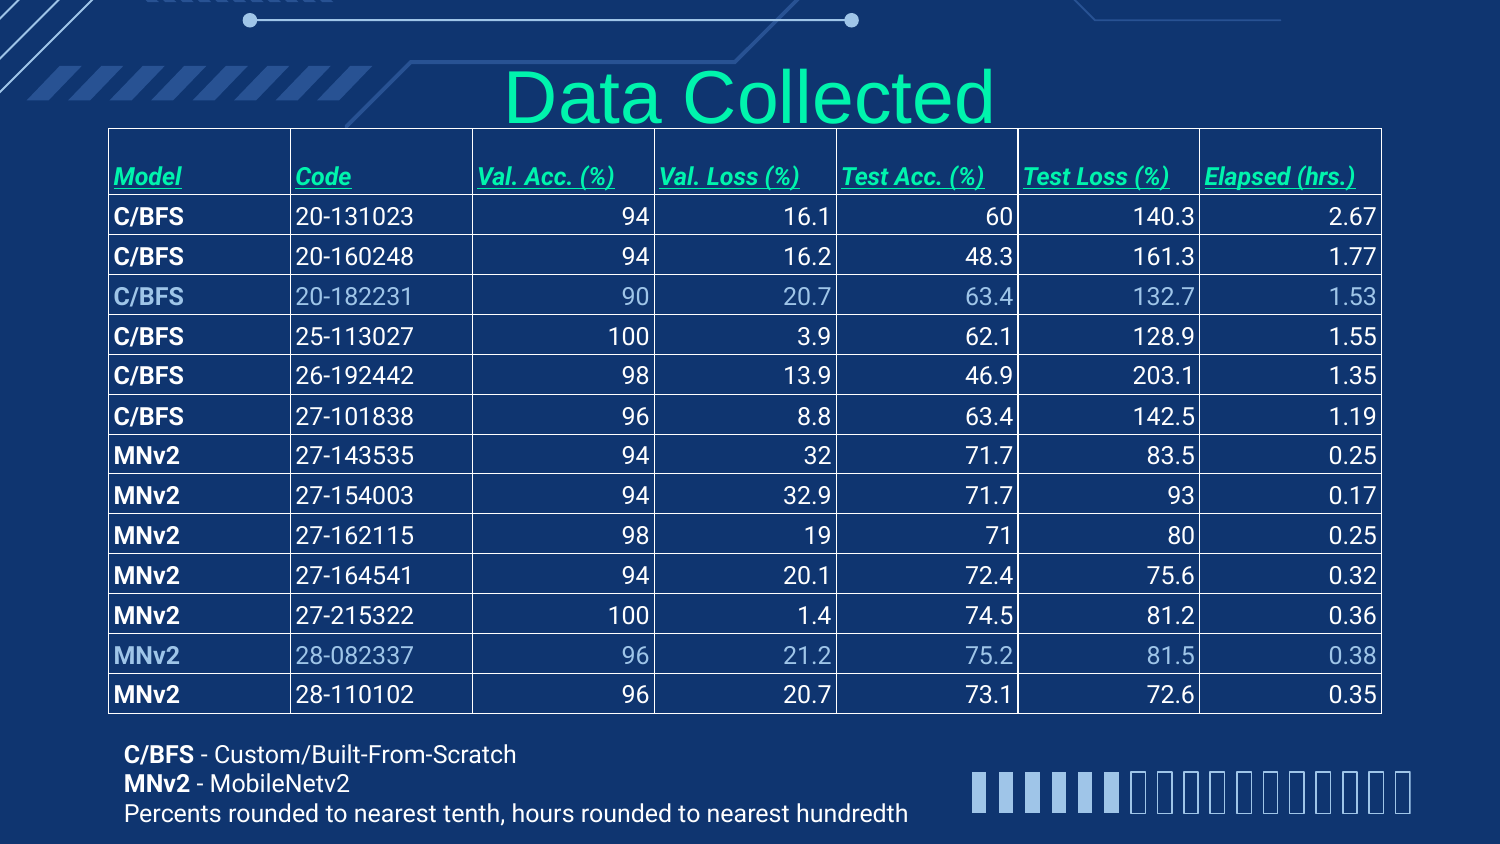

# Data Collected
| Model | Code | Val. Acc. (%) | Val. Loss (%) | Test Acc. (%) | Test Loss (%) | Elapsed (hrs.) |
| --- | --- | --- | --- | --- | --- | --- |
| C/BFS | 20-131023 | 94 | 16.1 | 60 | 140.3 | 2.67 |
| C/BFS | 20-160248 | 94 | 16.2 | 48.3 | 161.3 | 1.77 |
| C/BFS | 20-182231 | 90 | 20.7 | 63.4 | 132.7 | 1.53 |
| C/BFS | 25-113027 | 100 | 3.9 | 62.1 | 128.9 | 1.55 |
| C/BFS | 26-192442 | 98 | 13.9 | 46.9 | 203.1 | 1.35 |
| C/BFS | 27-101838 | 96 | 8.8 | 63.4 | 142.5 | 1.19 |
| MNv2 | 27-143535 | 94 | 32 | 71.7 | 83.5 | 0.25 |
| MNv2 | 27-154003 | 94 | 32.9 | 71.7 | 93 | 0.17 |
| MNv2 | 27-162115 | 98 | 19 | 71 | 80 | 0.25 |
| MNv2 | 27-164541 | 94 | 20.1 | 72.4 | 75.6 | 0.32 |
| MNv2 | 27-215322 | 100 | 1.4 | 74.5 | 81.2 | 0.36 |
| MNv2 | 28-082337 | 96 | 21.2 | 75.2 | 81.5 | 0.38 |
| MNv2 | 28-110102 | 96 | 20.7 | 73.1 | 72.6 | 0.35 |
C/BFS - Custom/Built-From-Scratch
MNv2 - MobileNetv2
Percents rounded to nearest tenth, hours rounded to nearest hundredth